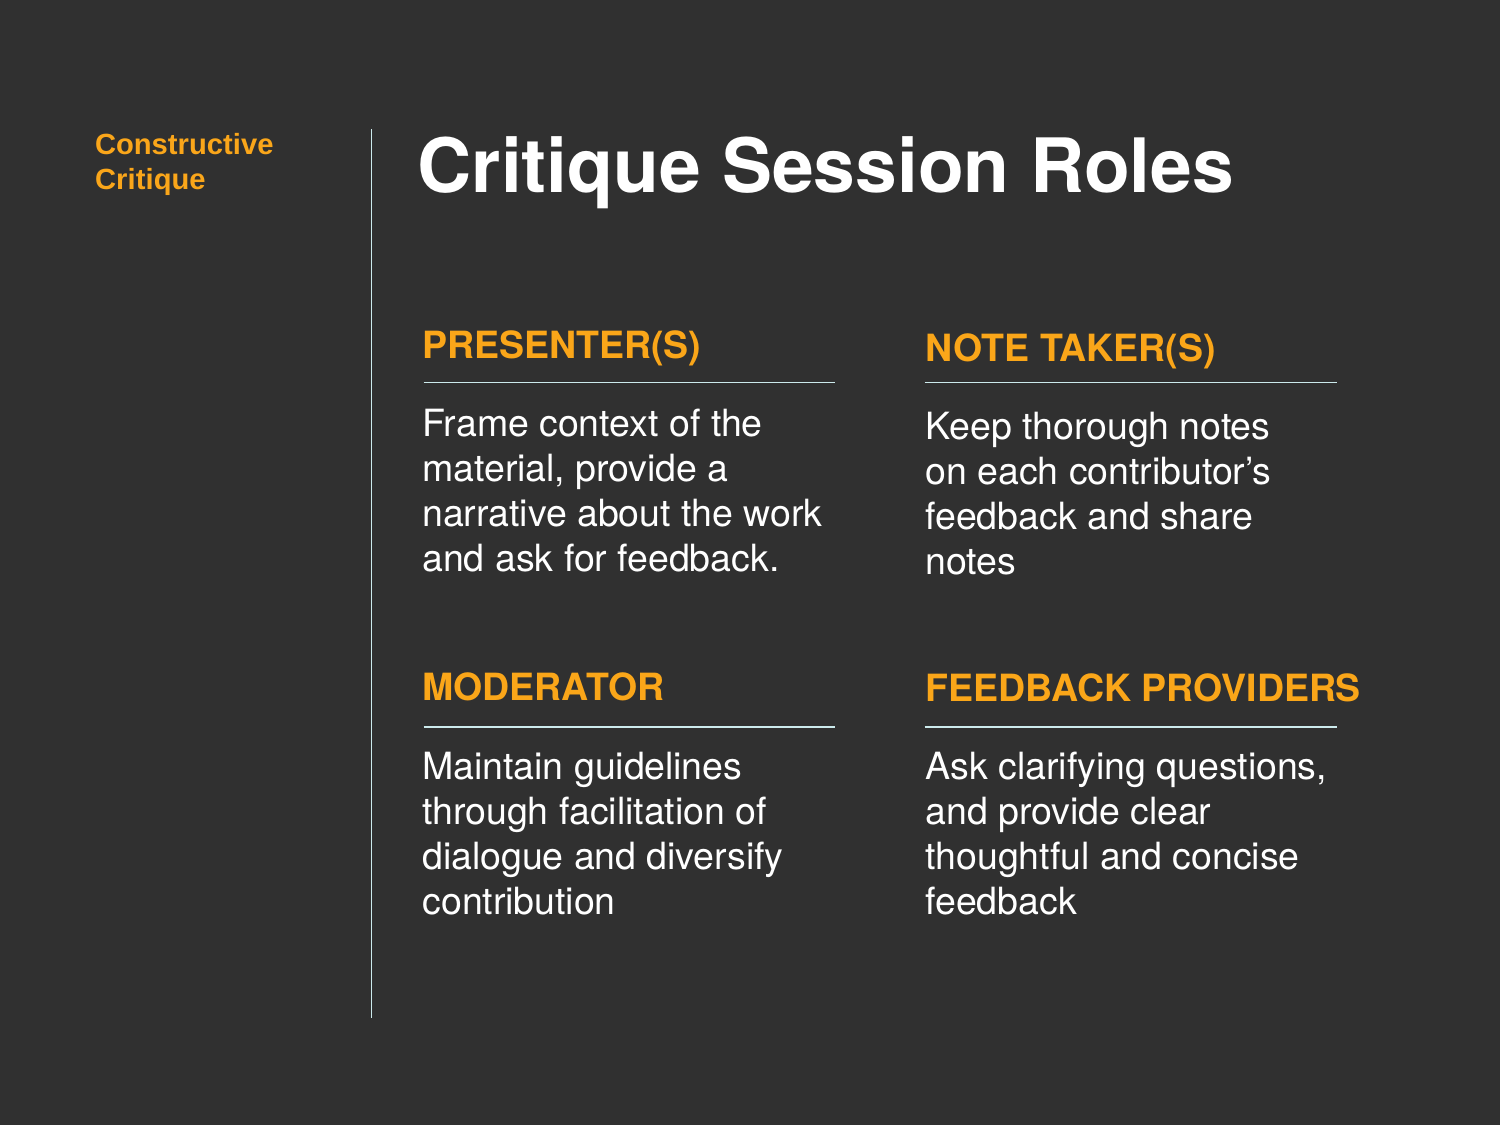

# Critique Session Roles
Constructive Critique

PRESENTER(S)
Frame context of the material, provide a narrative about the work and ask for feedback.
NOTE TAKER(S)
Keep thorough notes on each contributor’s feedback and share notes
MODERATOR
Maintain guidelines through facilitation of dialogue and diversify contribution
FEEDBACK PROVIDERS
Ask clarifying questions, and provide clear thoughtful and concise feedback